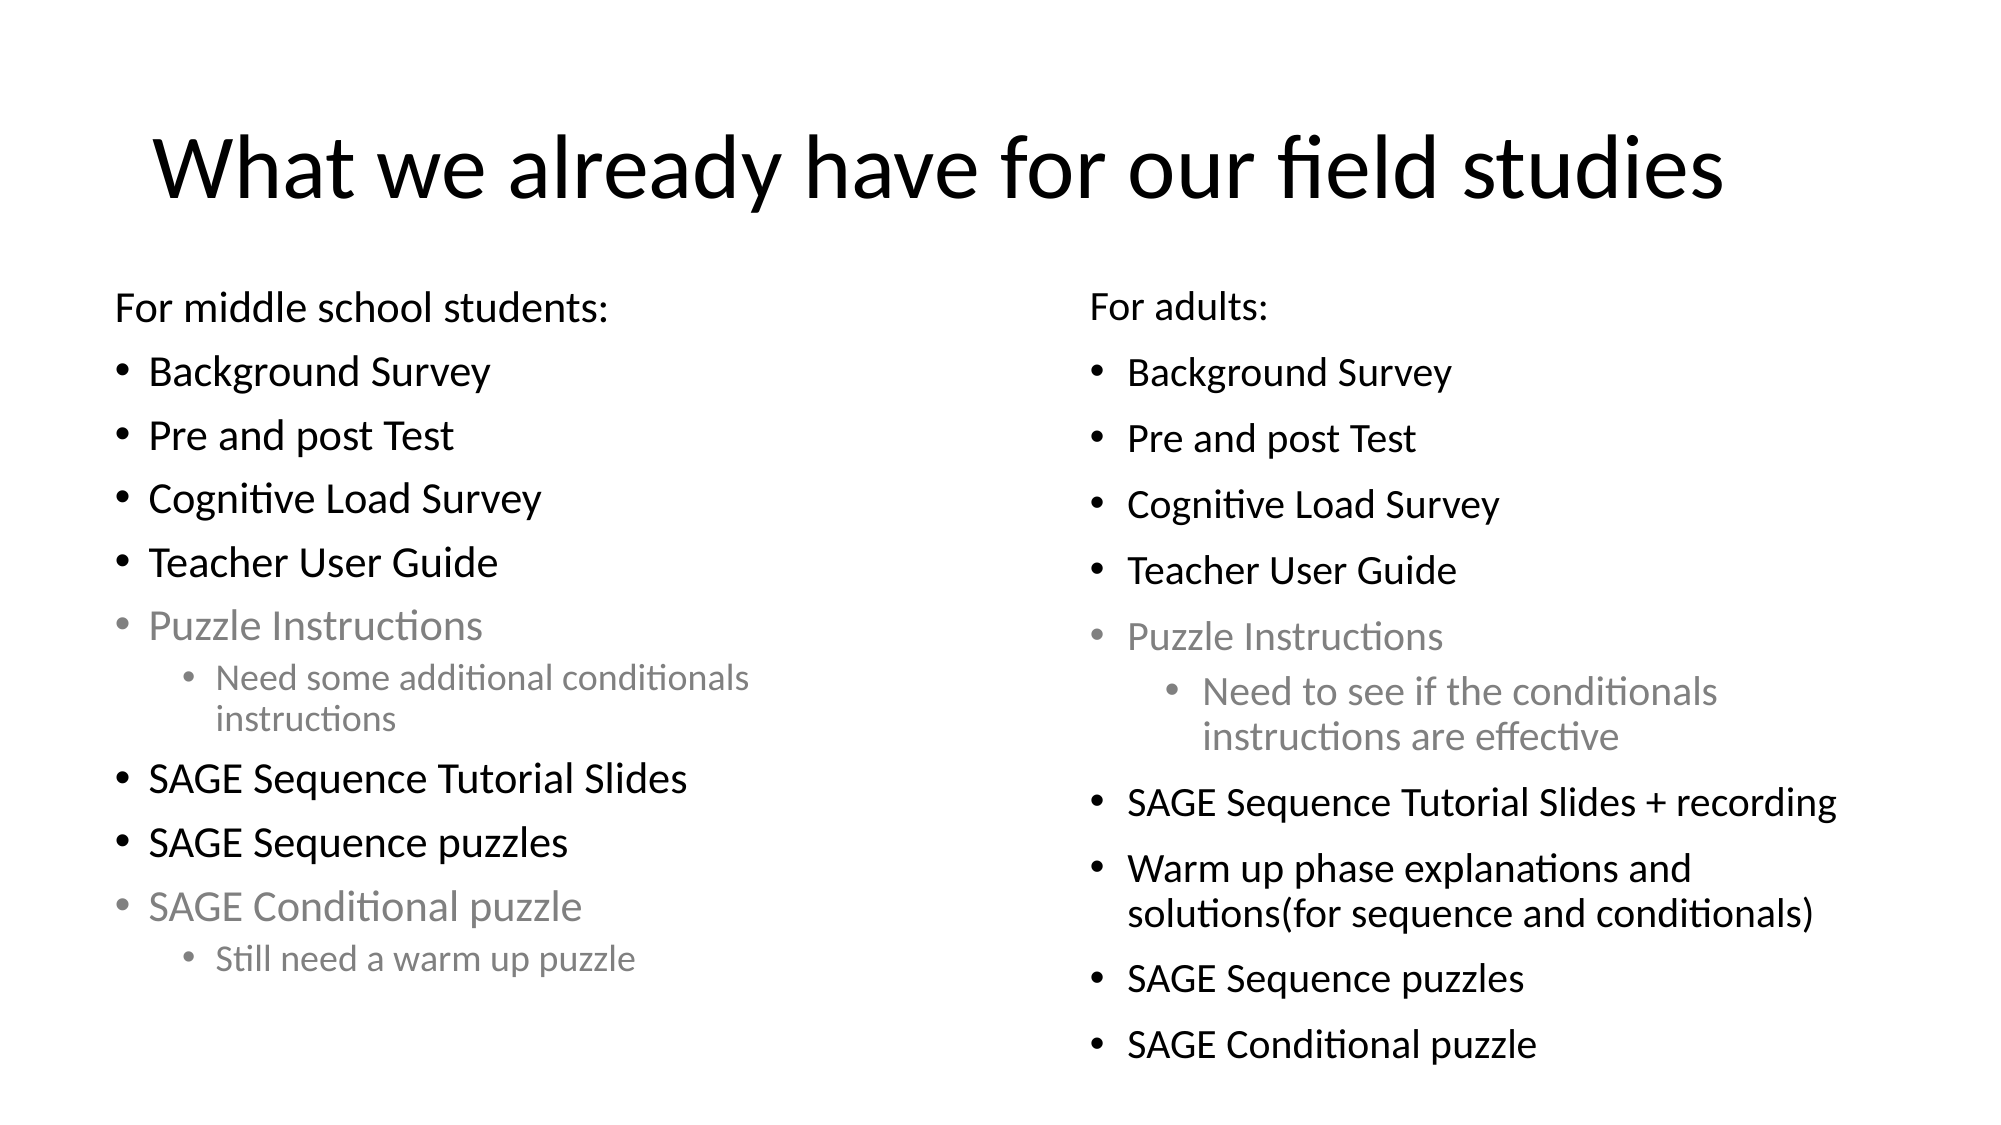

# What we already have for our field studies
For middle school students:
Background Survey
Pre and post Test
Cognitive Load Survey
Teacher User Guide
Puzzle Instructions
Need some additional conditionals instructions
SAGE Sequence Tutorial Slides
SAGE Sequence puzzles
SAGE Conditional puzzle
Still need a warm up puzzle
For adults:
Background Survey
Pre and post Test
Cognitive Load Survey
Teacher User Guide
Puzzle Instructions
Need to see if the conditionals instructions are effective
SAGE Sequence Tutorial Slides + recording
Warm up phase explanations and solutions(for sequence and conditionals)
SAGE Sequence puzzles
SAGE Conditional puzzle